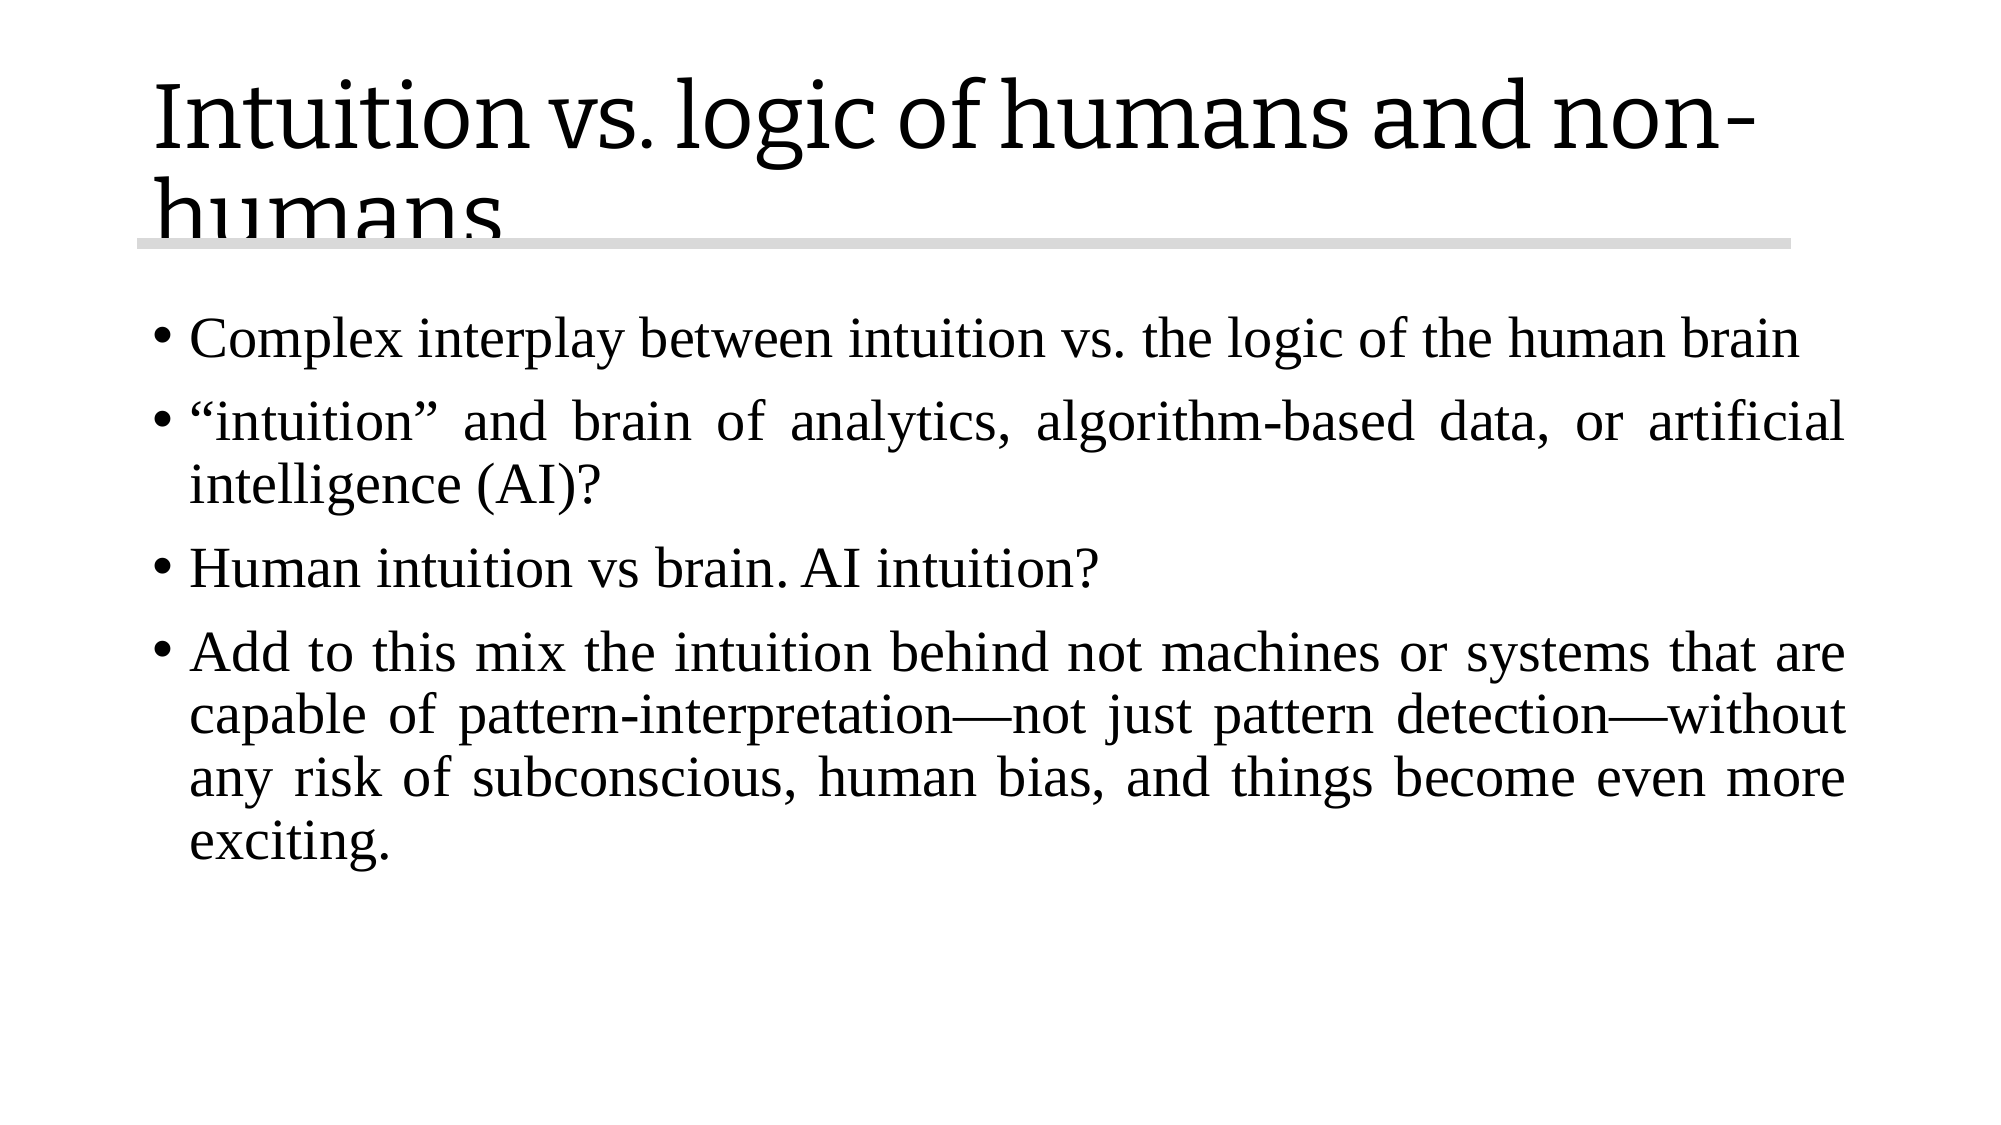

# Intuition vs. logic of humans and non-humans
Complex interplay between intuition vs. the logic of the human brain
“intuition” and brain of analytics, algorithm-based data, or artificial intelligence (AI)?
Human intuition vs brain. AI intuition?
Add to this mix the intuition behind not machines or systems that are capable of pattern-interpretation—not just pattern detection—without any risk of subconscious, human bias, and things become even more exciting.